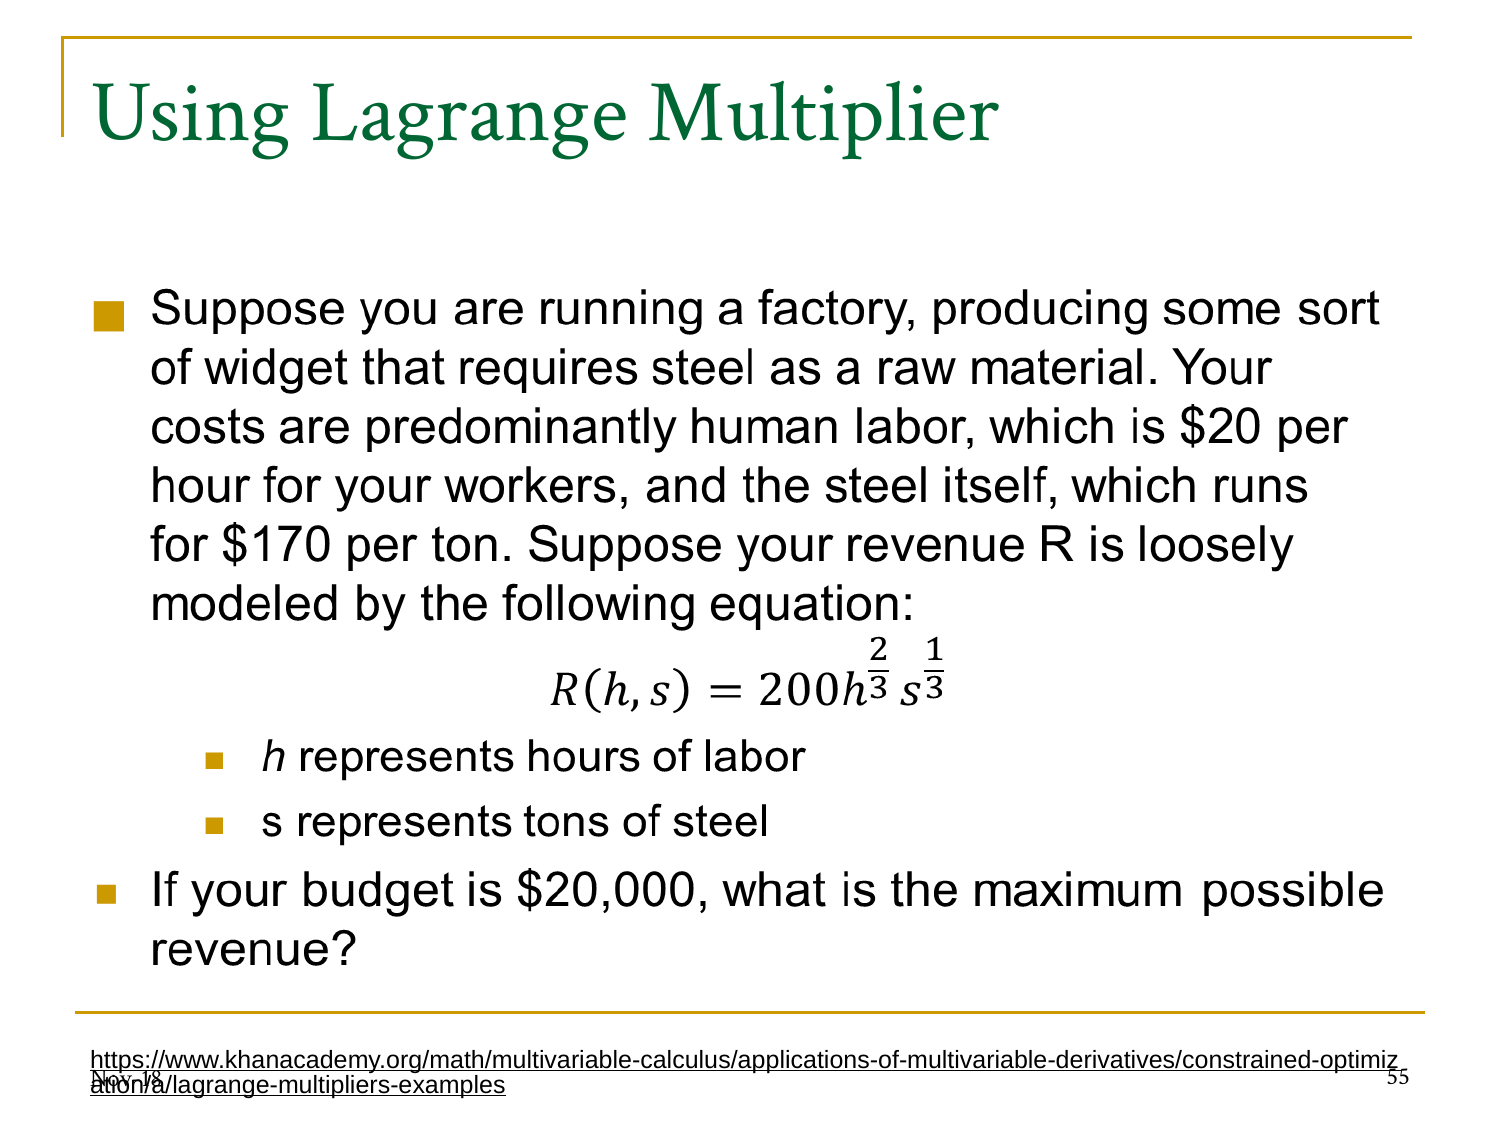

# Using Lagrange Multiplier

Nov-18
55
https://www.khanacademy.org/math/multivariable-calculus/applications-of-multivariable-derivatives/constrained-optimization/a/lagrange-multipliers-examples